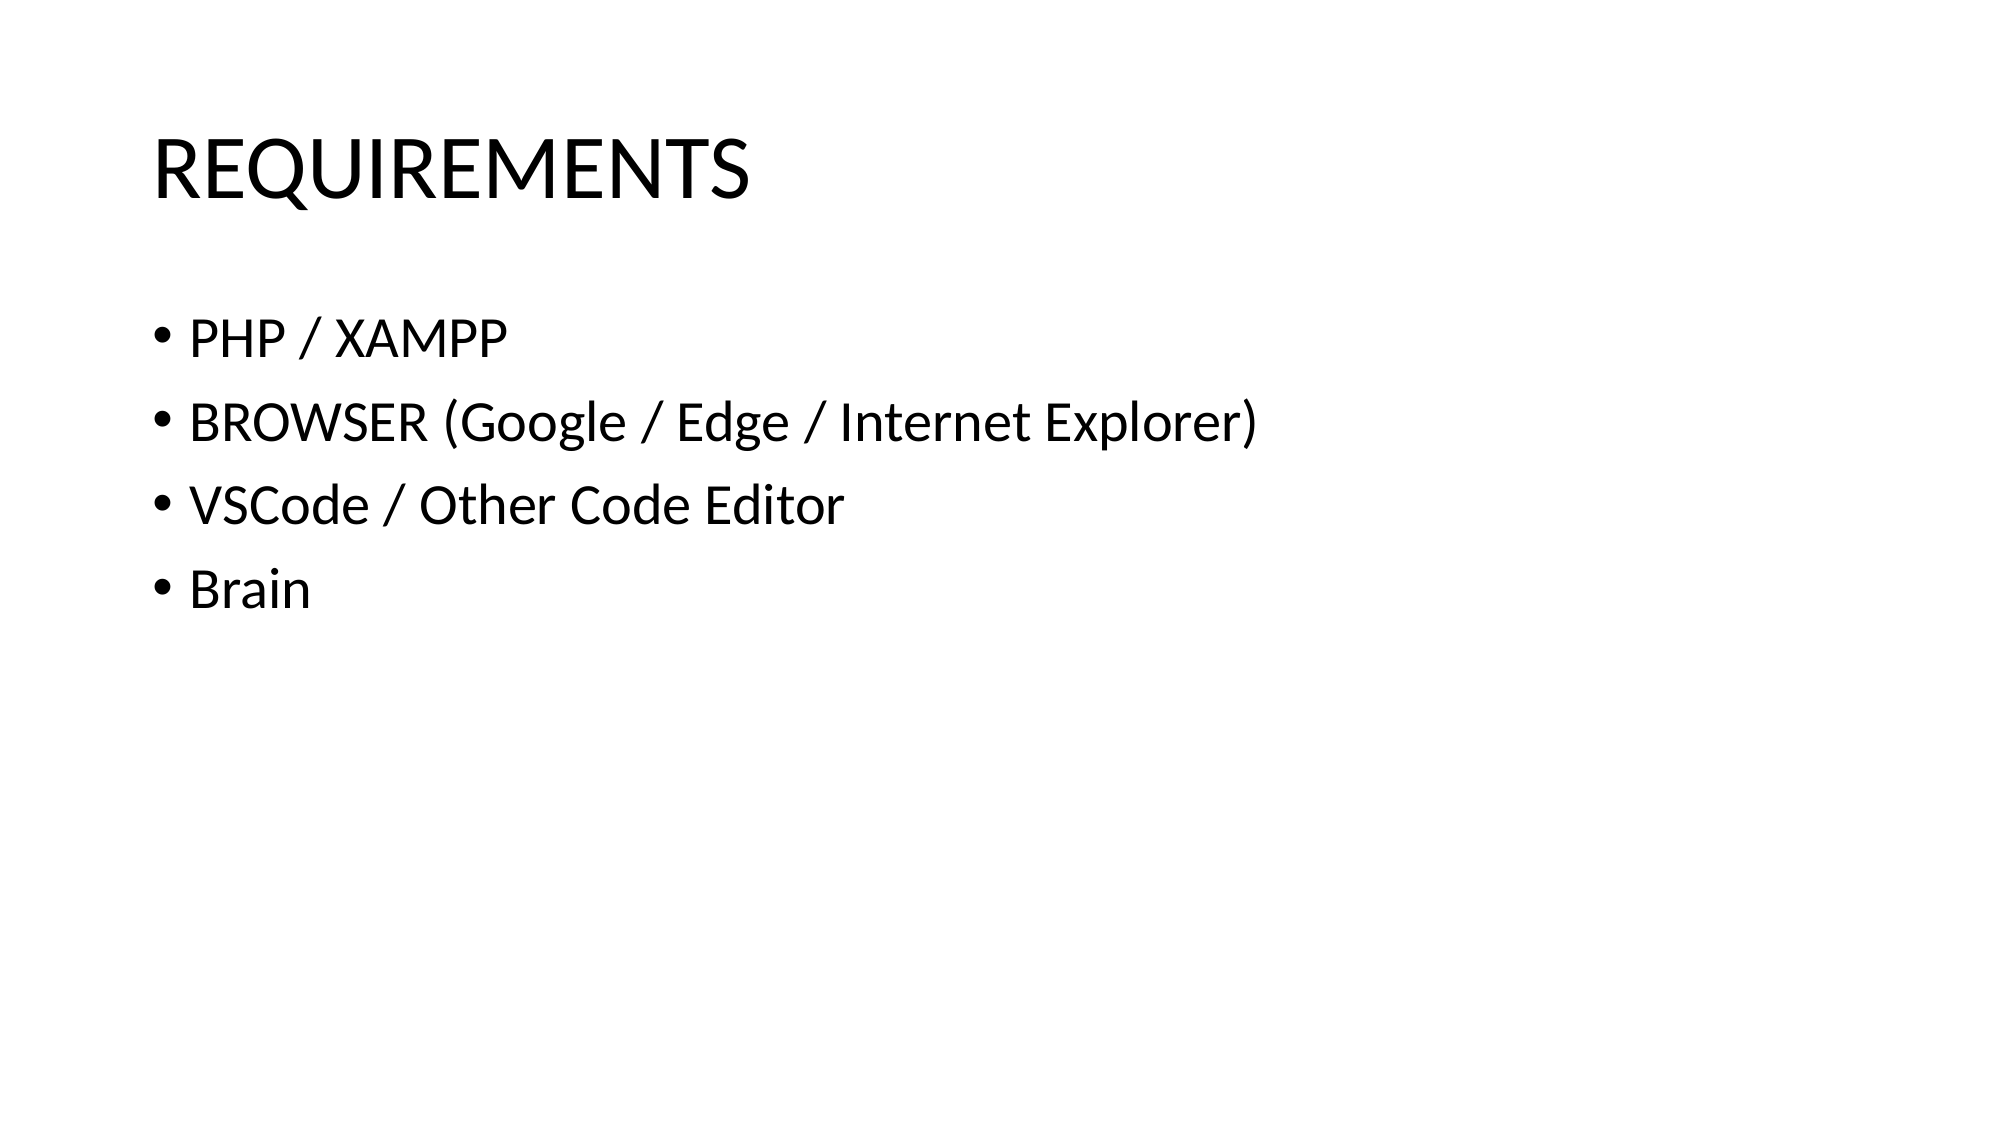

# REQUIREMENTS
PHP / XAMPP
BROWSER (Google / Edge / Internet Explorer)
VSCode / Other Code Editor
Brain